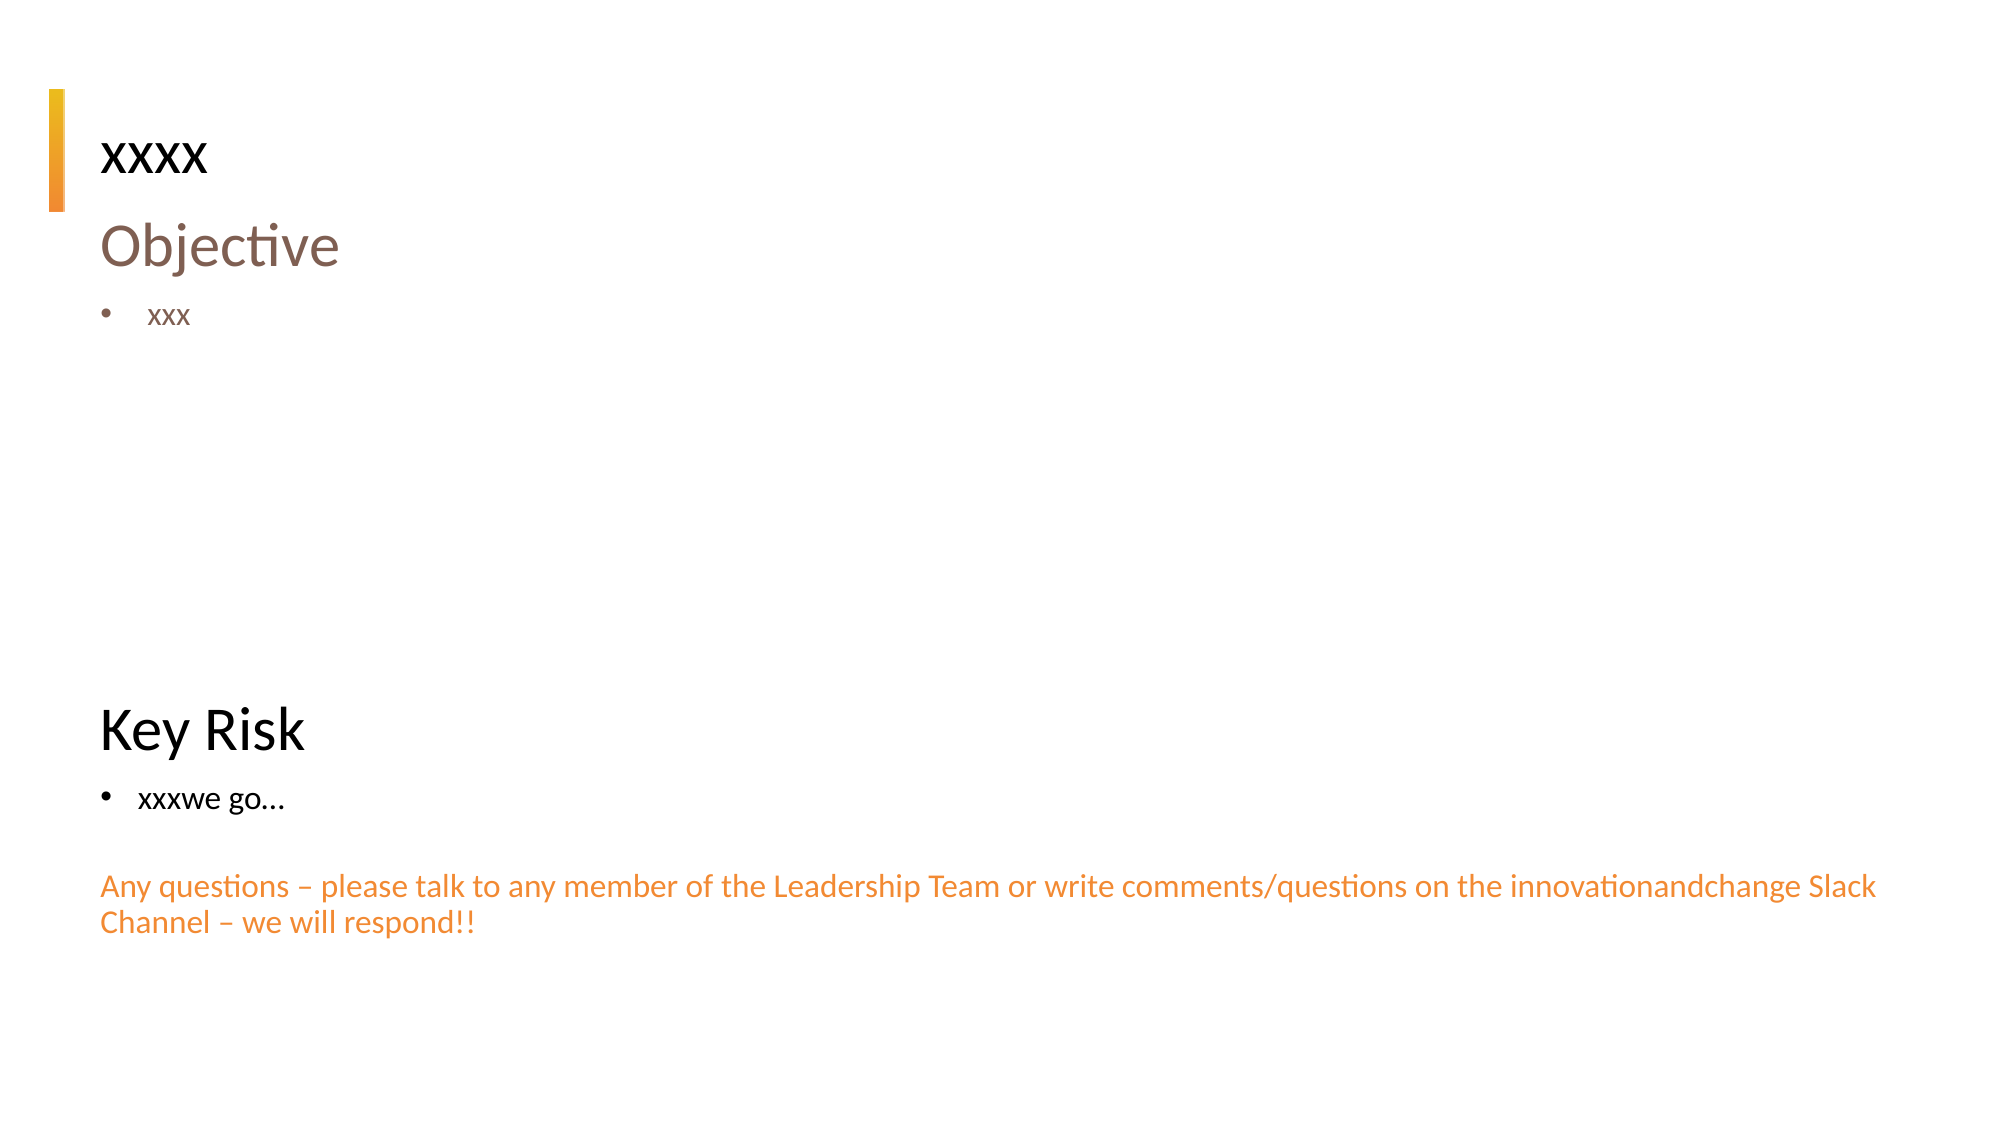

# xxxx
Objective
xxx

Key Risk
xxxwe go…
Any questions – please talk to any member of the Leadership Team or write comments/questions on the innovationandchange Slack Channel – we will respond!!